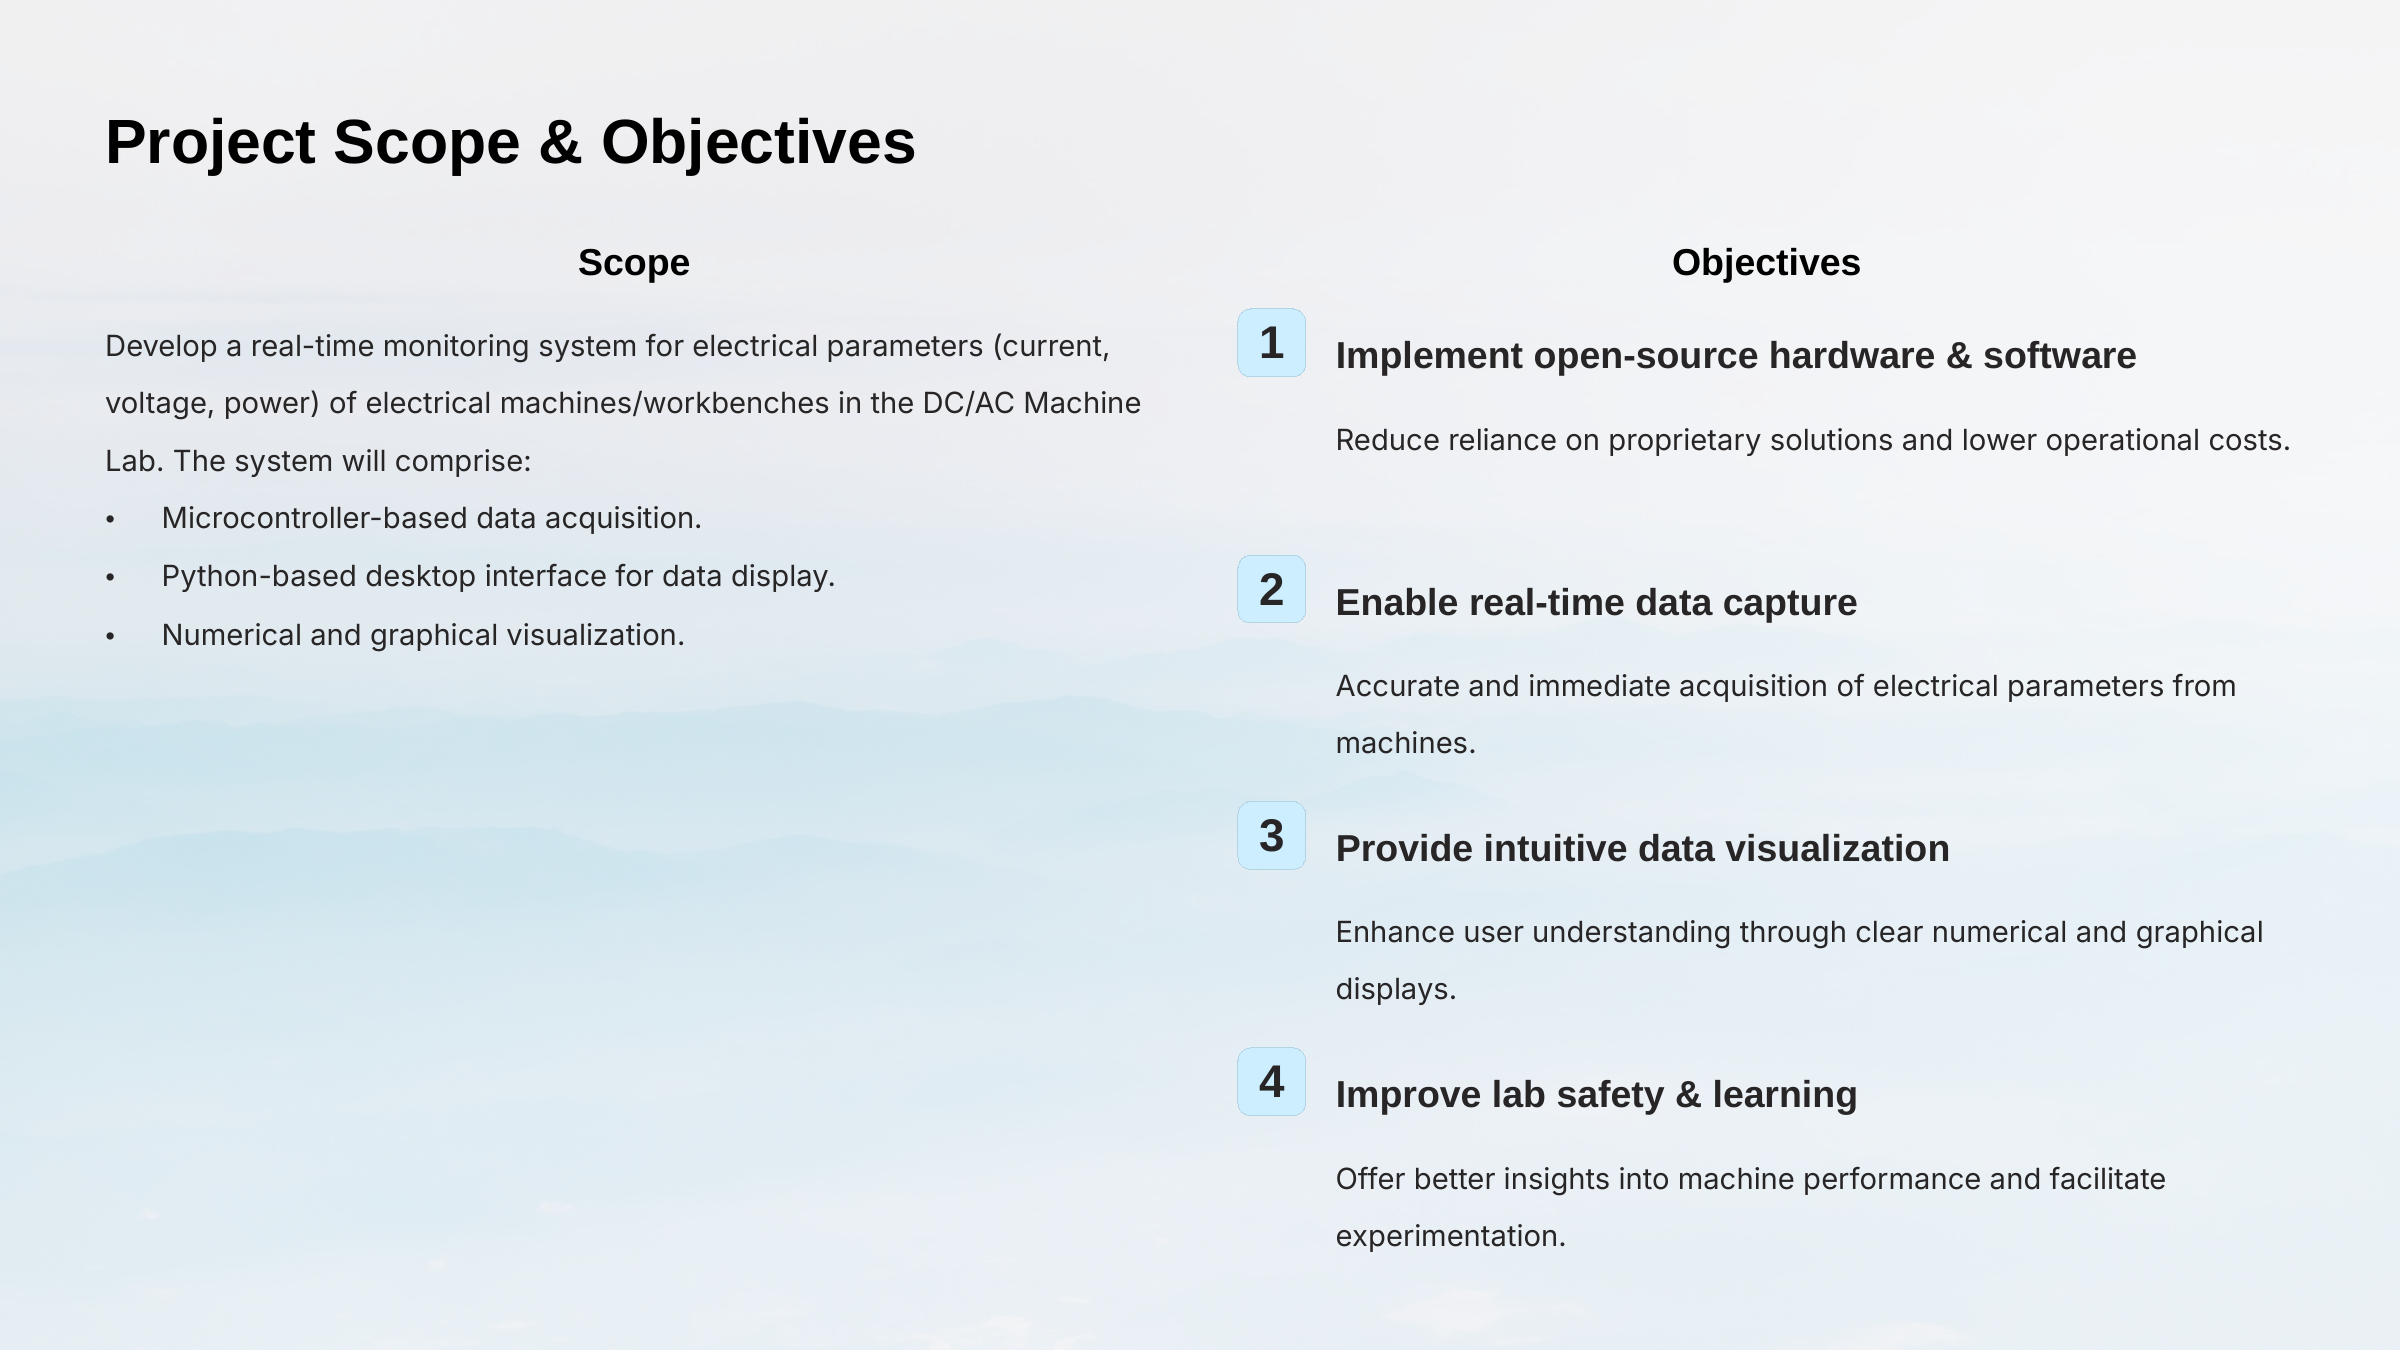

Project Scope & Objectives
Scope
Objectives
Develop a real-time monitoring system for electrical parameters (current, voltage, power) of electrical machines/workbenches in the DC/AC Machine Lab. The system will comprise:

1
Implement open-source hardware & software
Reduce reliance on proprietary solutions and lower operational costs.
Microcontroller-based data acquisition.
Python-based desktop interface for data display.

2
Enable real-time data capture
Numerical and graphical visualization.
Accurate and immediate acquisition of electrical parameters from machines.

3
Provide intuitive data visualization
Enhance user understanding through clear numerical and graphical displays.

4
Improve lab safety & learning
Offer better insights into machine performance and facilitate experimentation.